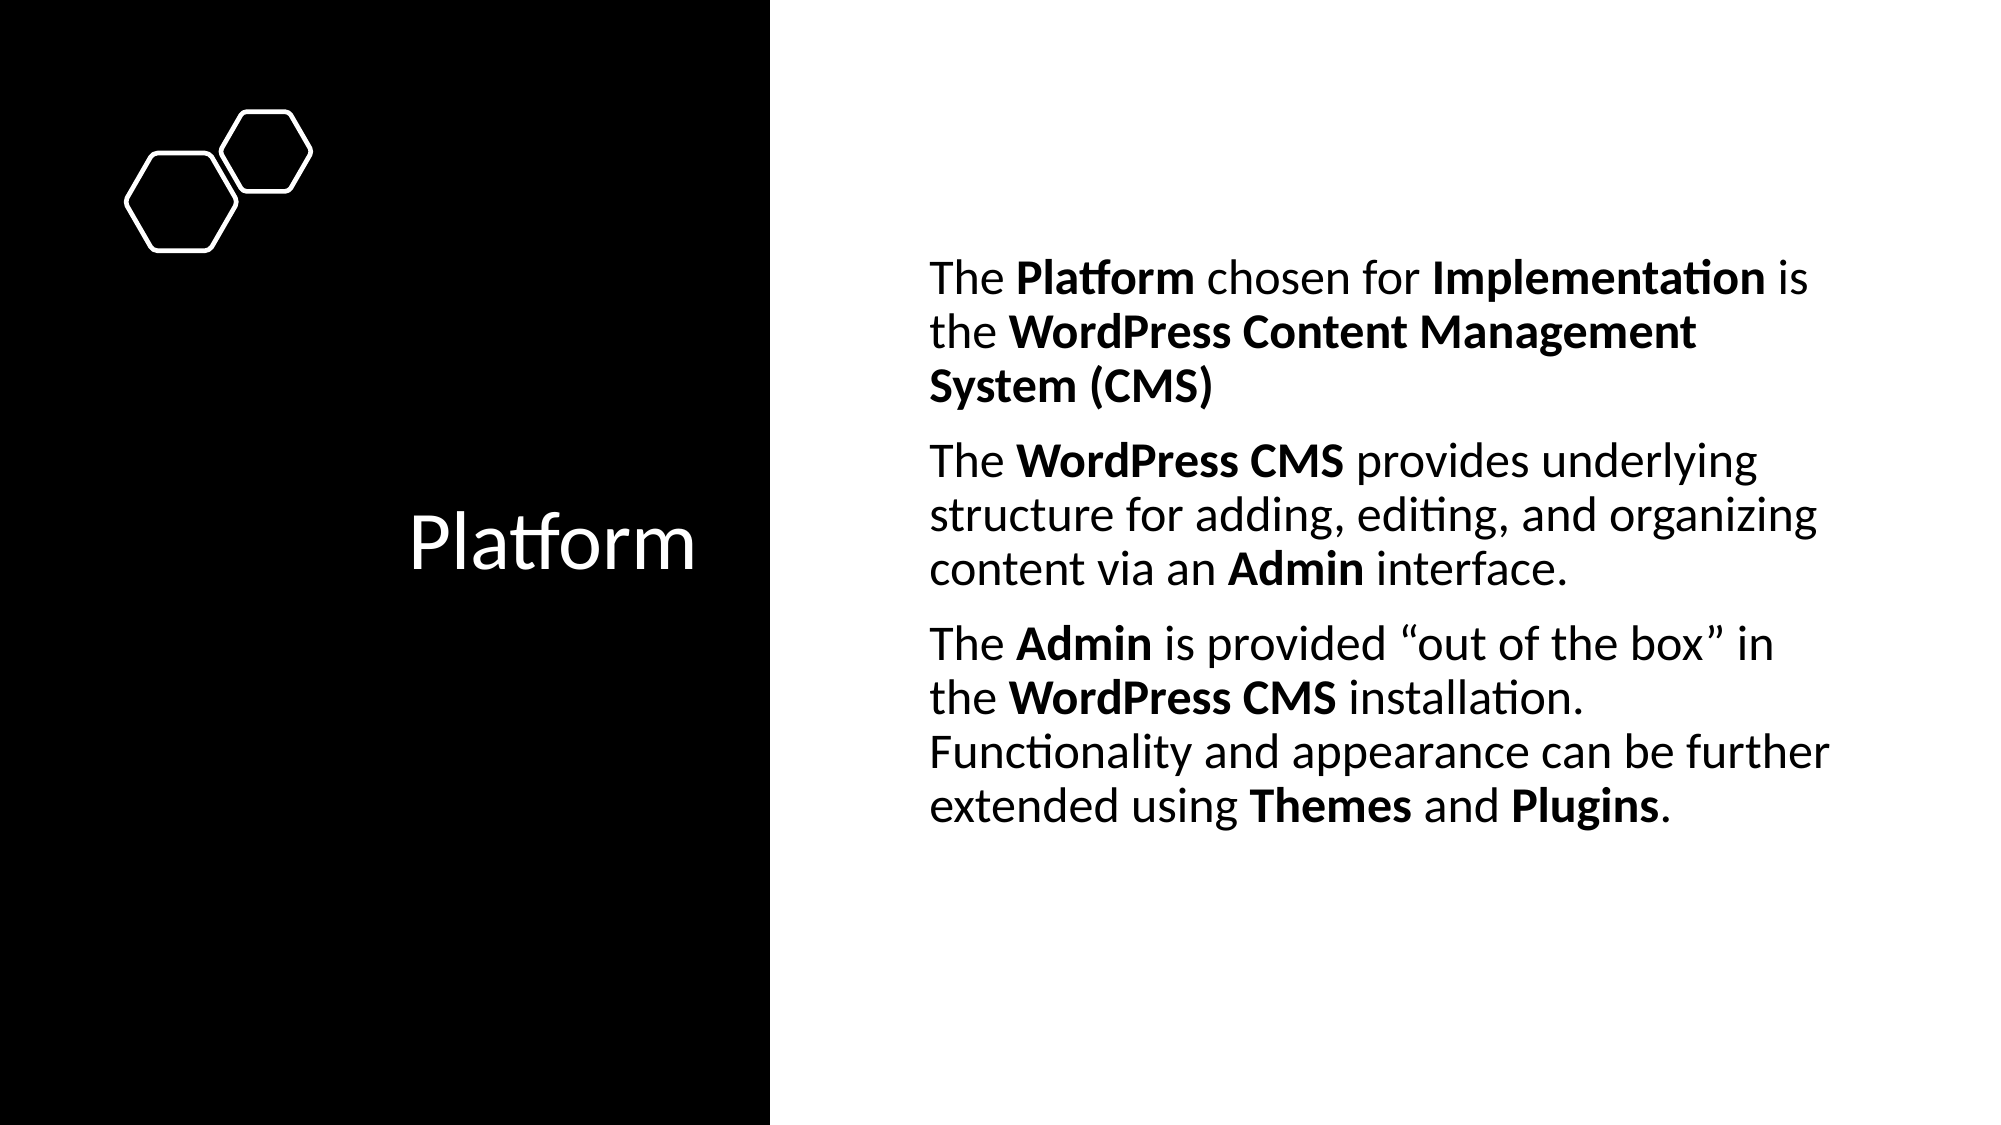

# Platform
The Platform chosen for Implementation is the WordPress Content Management System (CMS)
The WordPress CMS provides underlying structure for adding, editing, and organizing content via an Admin interface.
The Admin is provided “out of the box” in the WordPress CMS installation. Functionality and appearance can be further extended using Themes and Plugins.